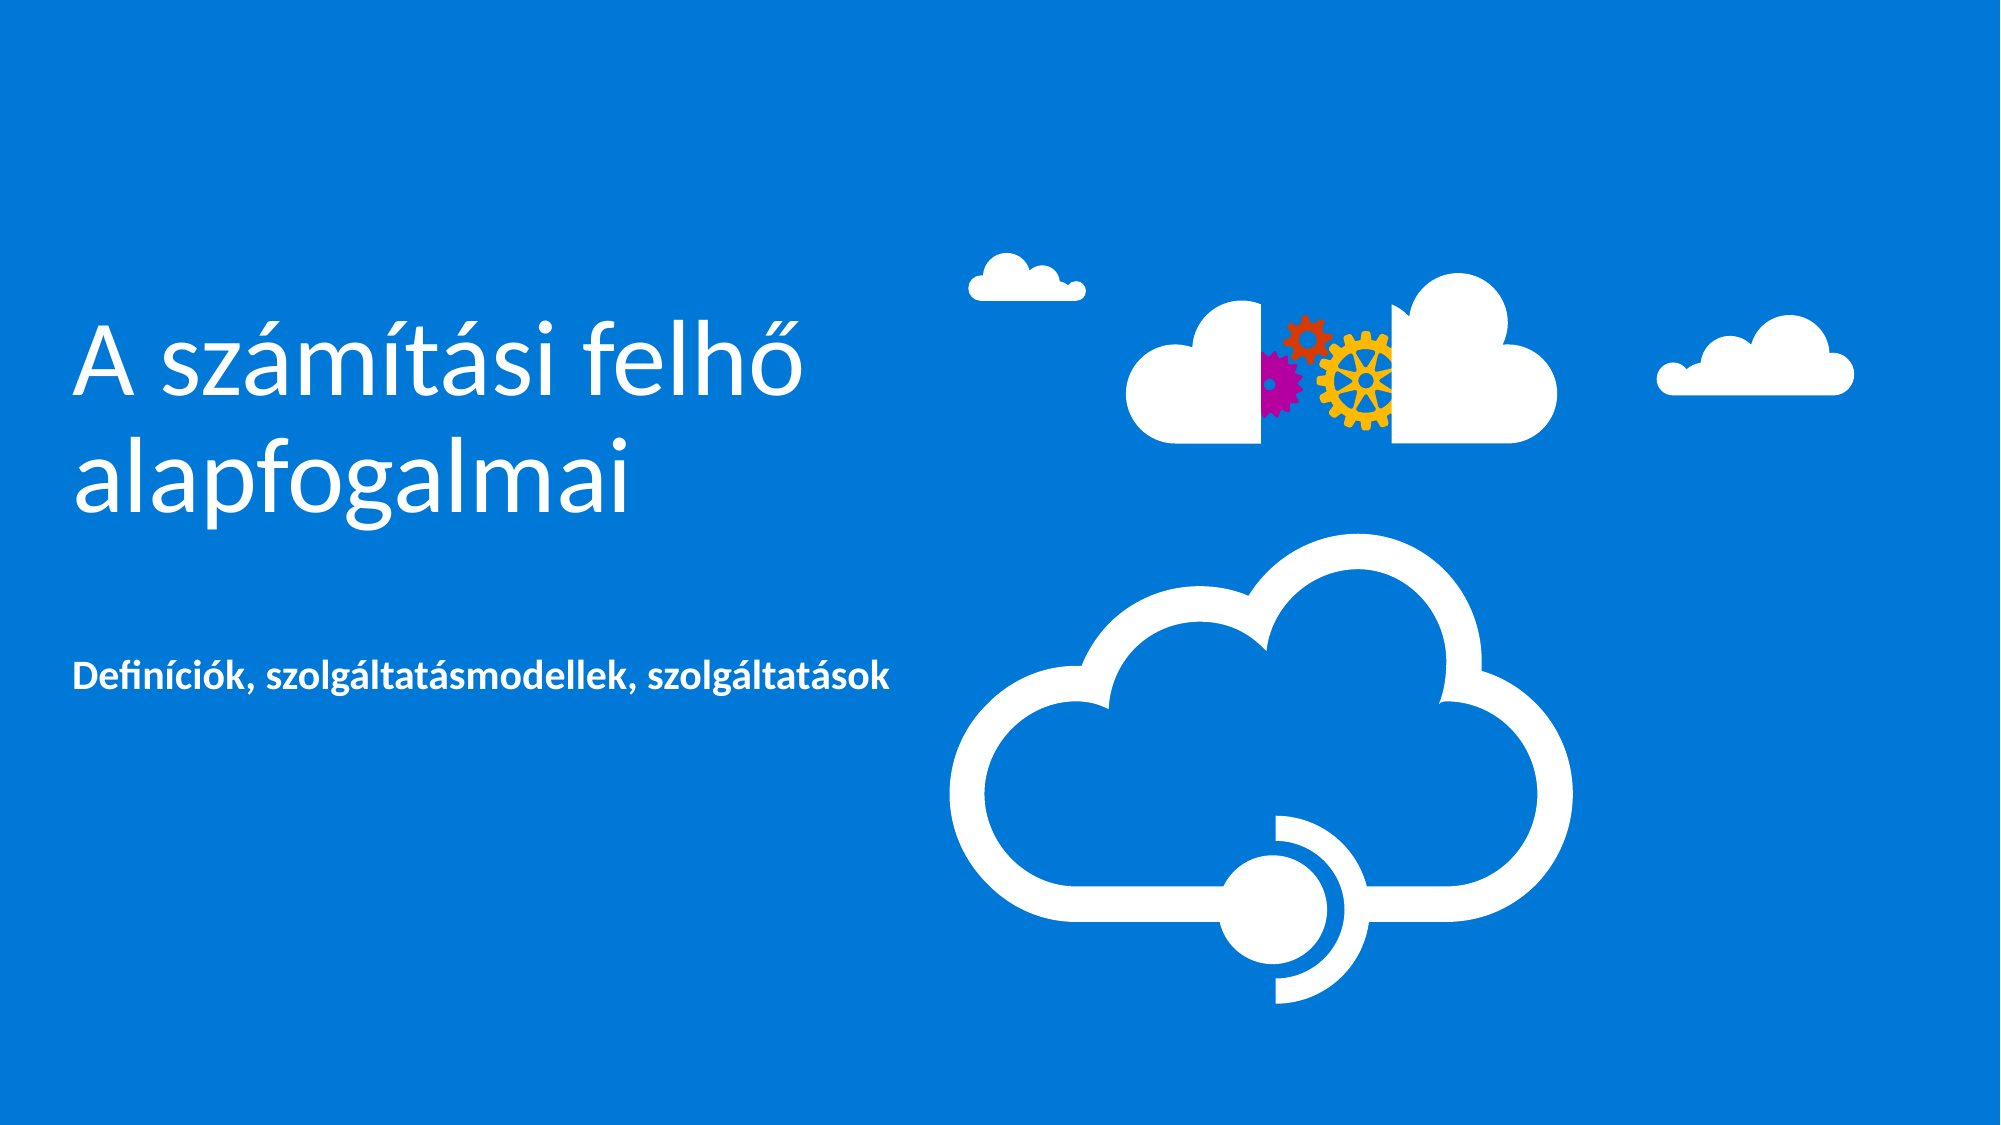

# A számítási felhő alapfogalmai
Definíciók, szolgáltatásmodellek, szolgáltatások